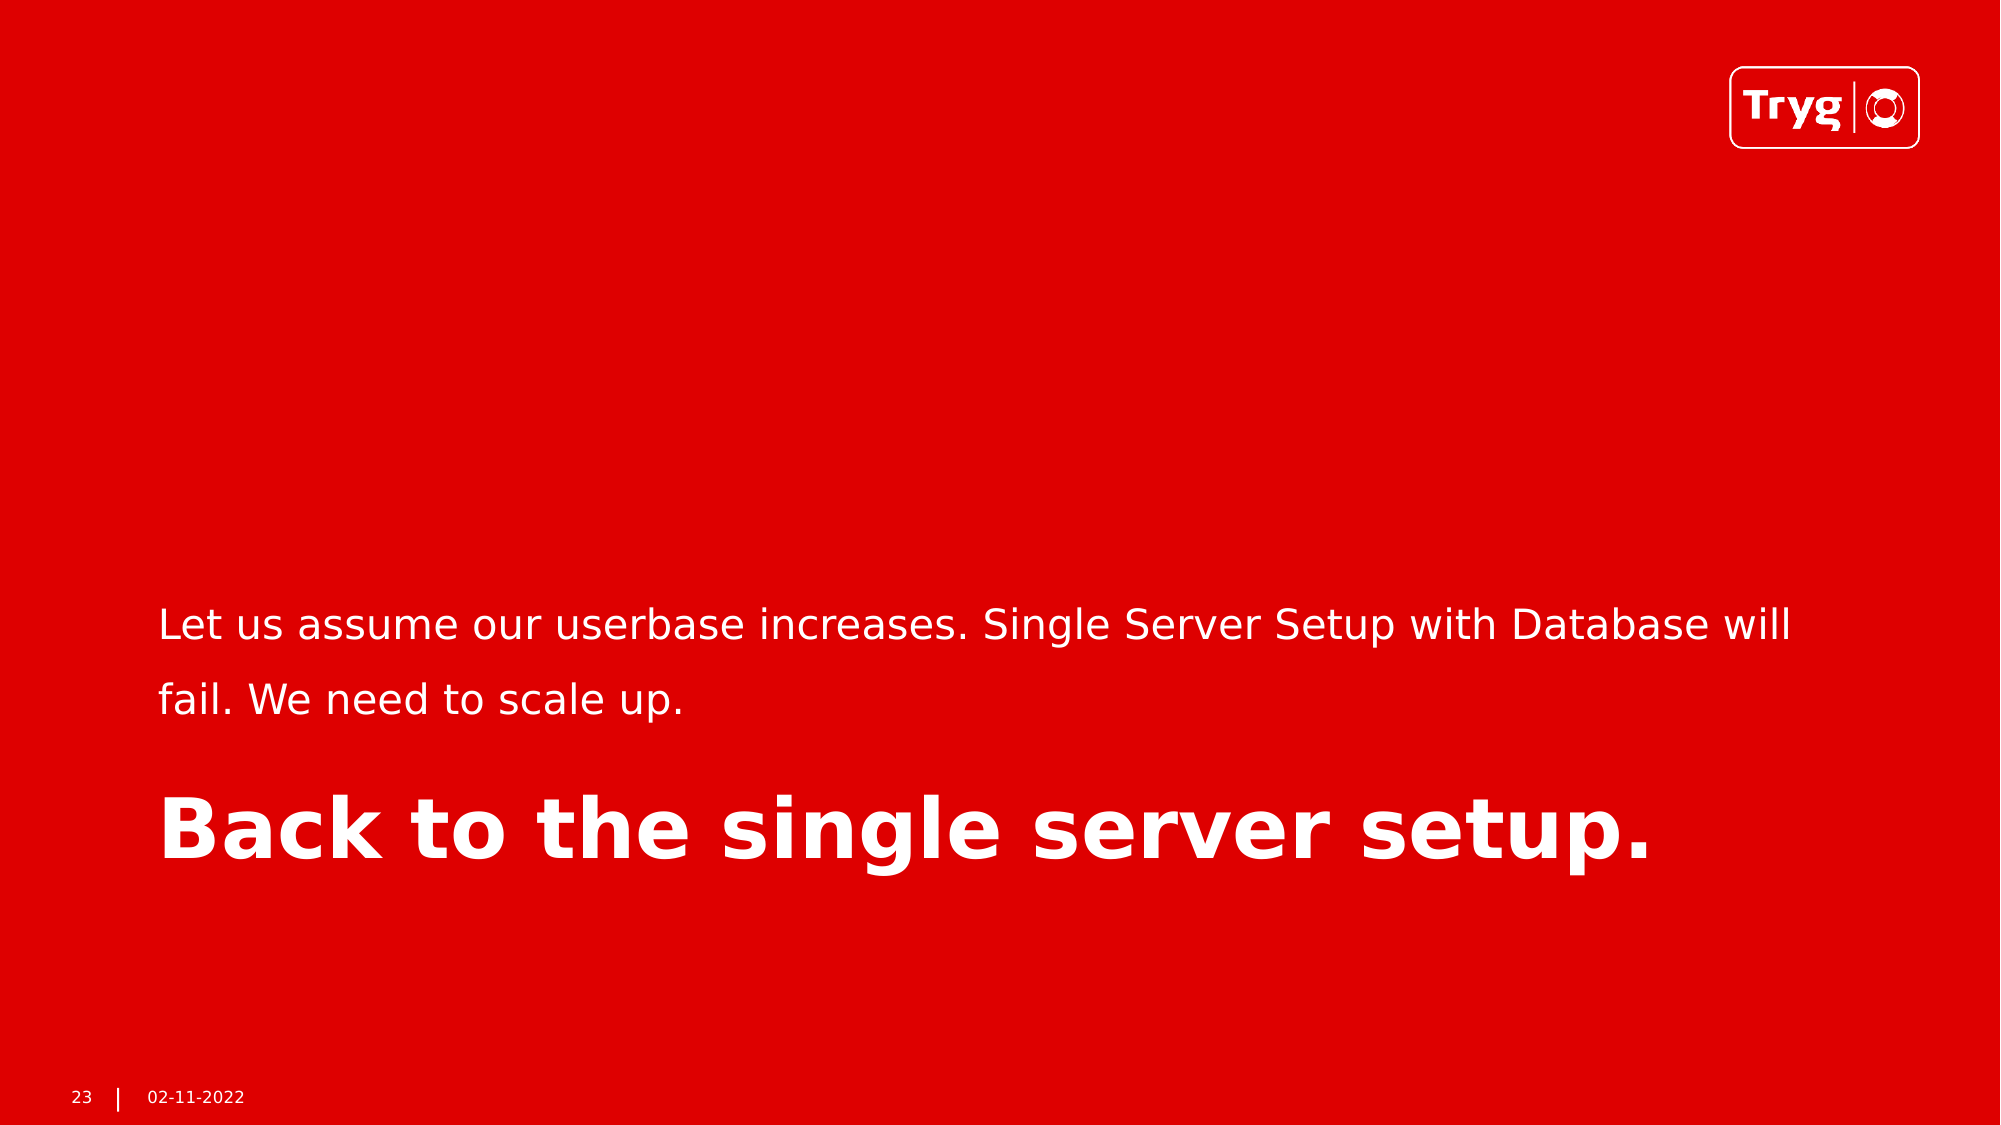

Let us assume our userbase increases. Single Server Setup with Database will fail. We need to scale up.
# Back to the single server setup.
23
02-11-2022